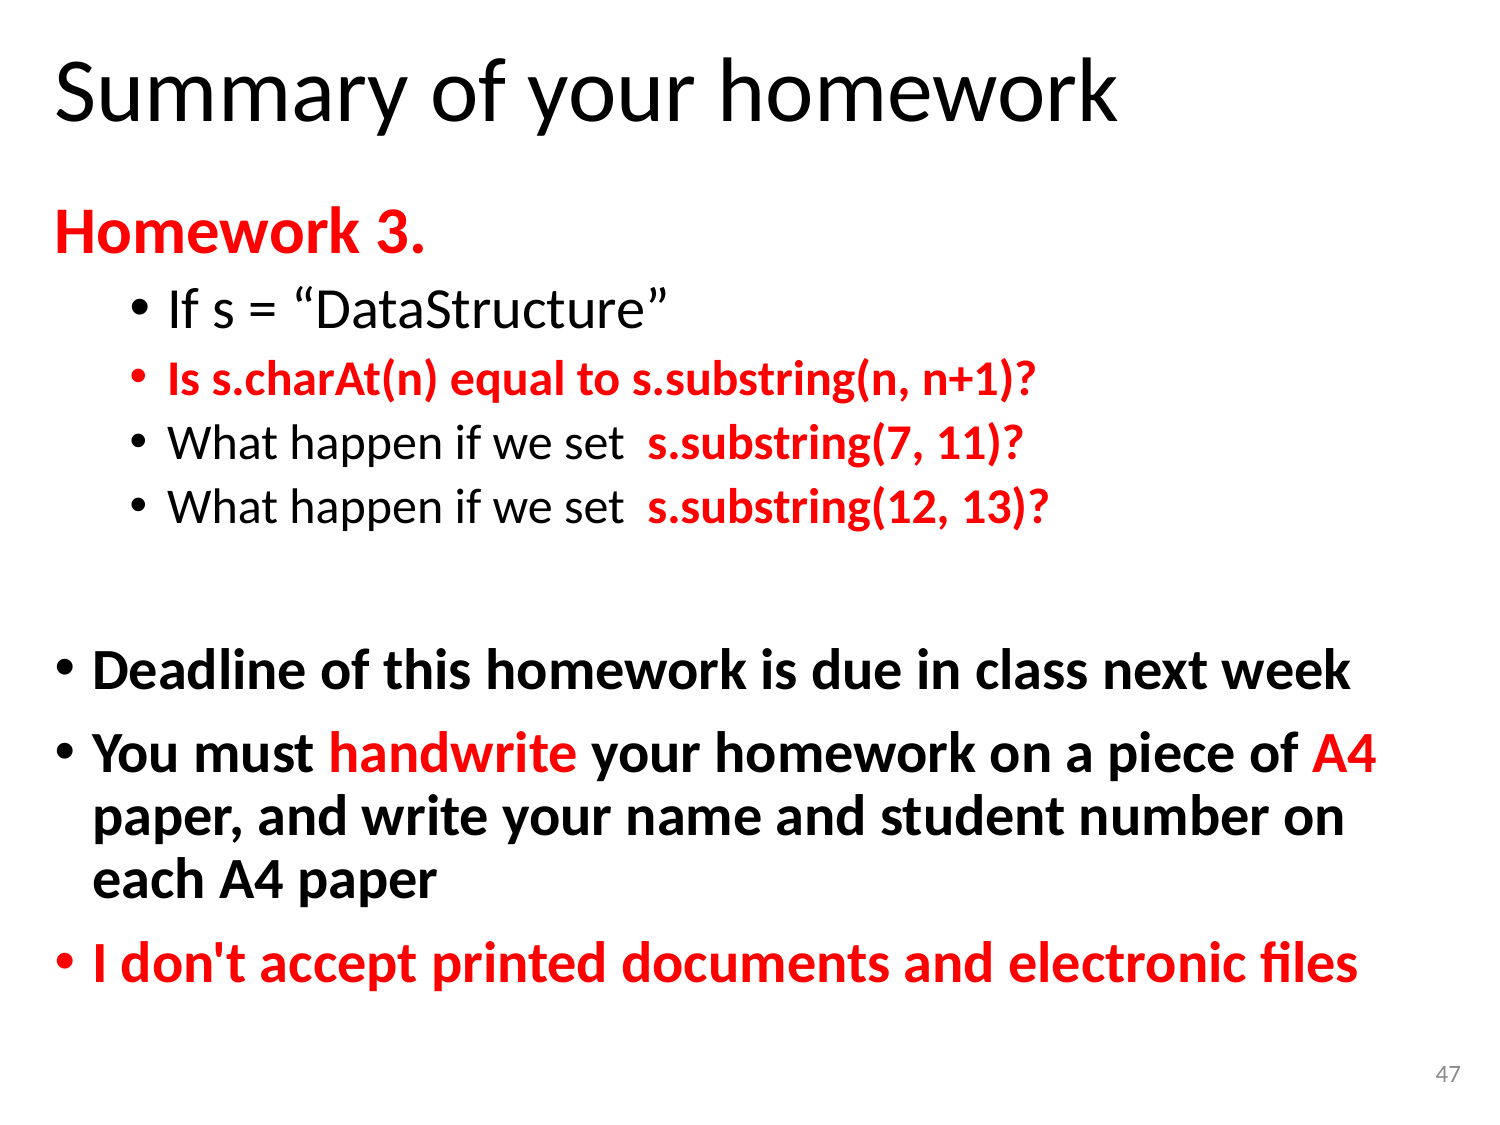

# Summary of your homework
Homework 3.
If s = “DataStructure”
Is s.charAt(n) equal to s.substring(n, n+1)?
What happen if we set  s.substring(7, 11)?
What happen if we set  s.substring(12, 13)?

Deadline of this homework is due in class next week
You must handwrite your homework on a piece of A4 paper, and write your name and student number on each A4 paper
I don't accept printed documents and electronic files
47